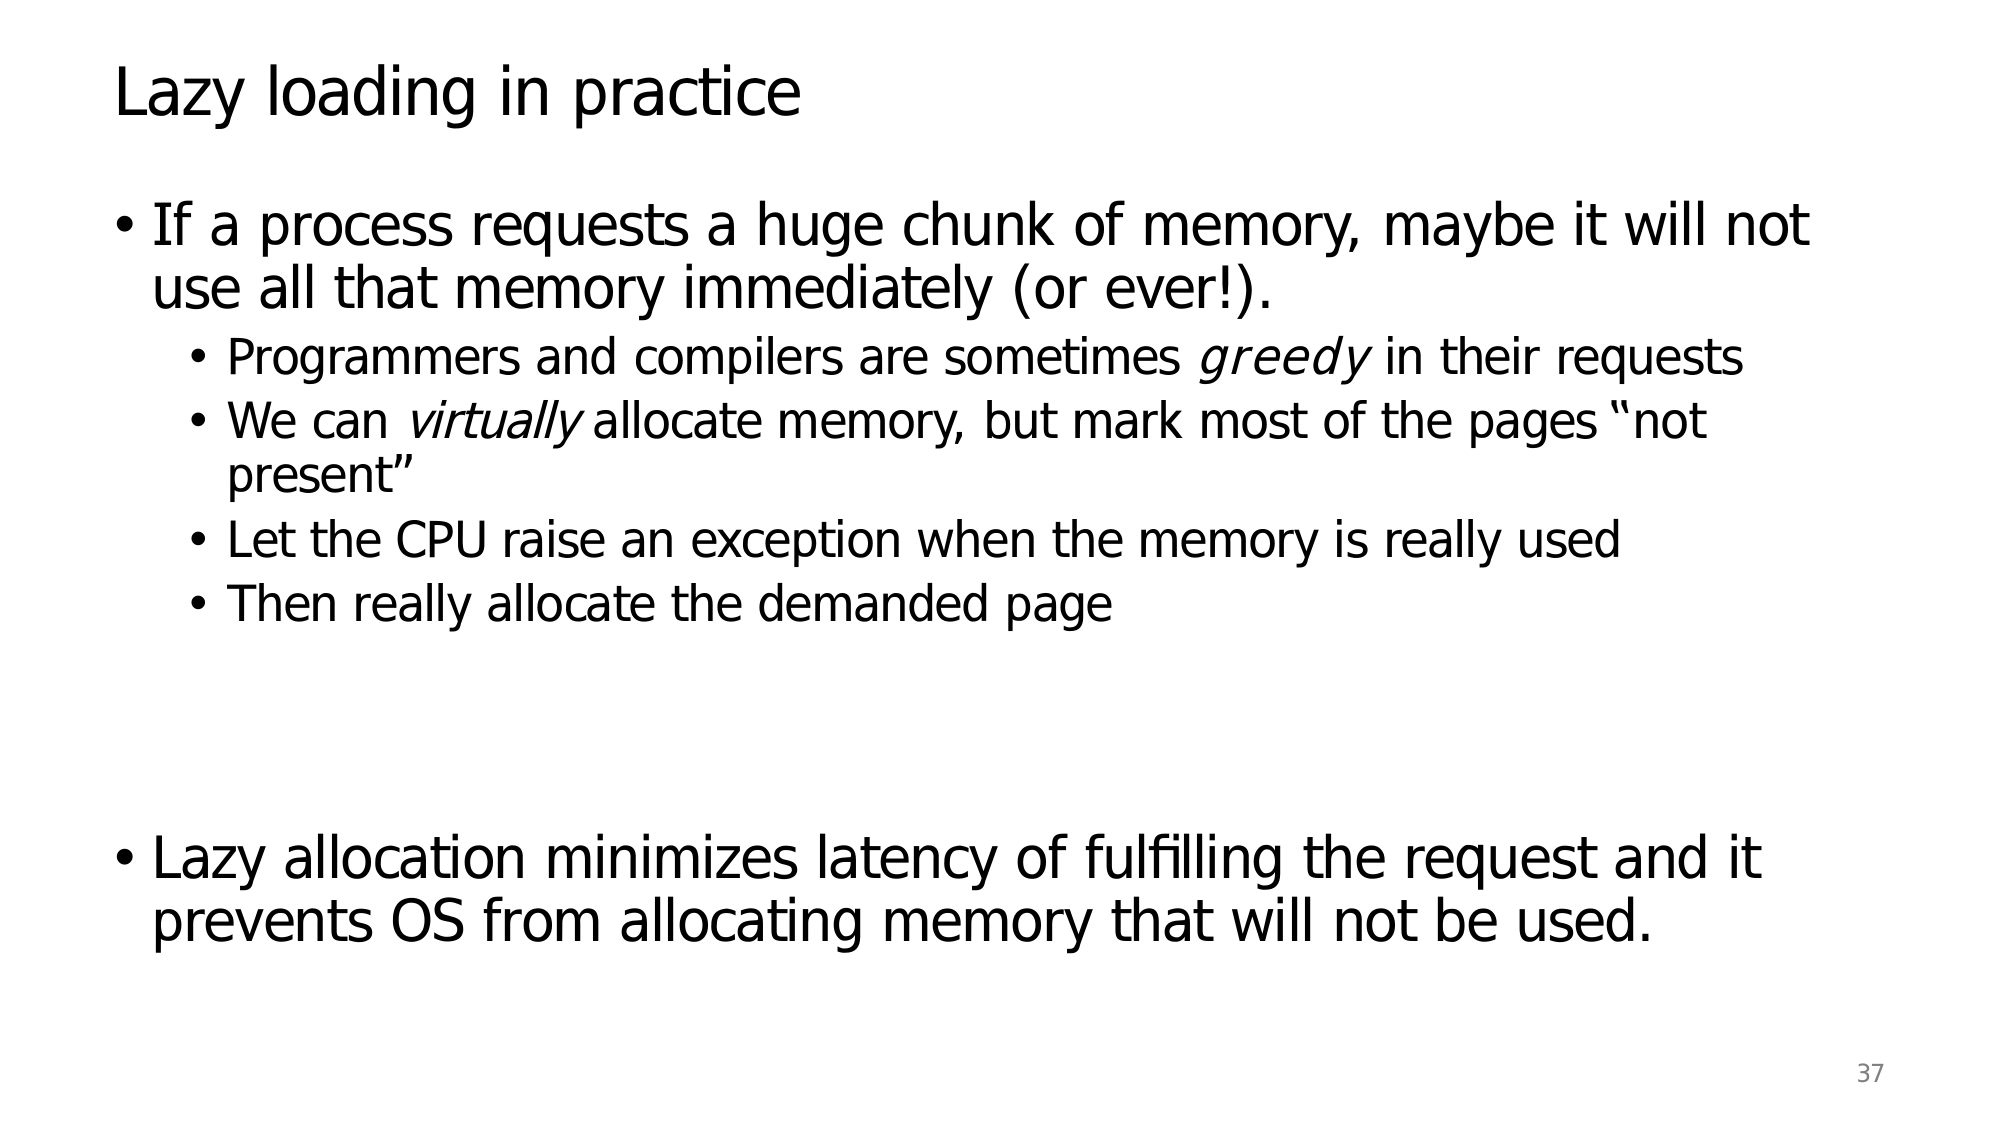

# Lazy loading in practice
If a process requests a huge chunk of memory, maybe it will not use all that memory immediately (or ever!).
Programmers and compilers are sometimes greedy in their requests
We can virtually allocate memory, but mark most of the pages “not present”
Let the CPU raise an exception when the memory is really used
Then really allocate the demanded page

Lazy allocation minimizes latency of fulfilling the request and it prevents OS from allocating memory that will not be used.

37